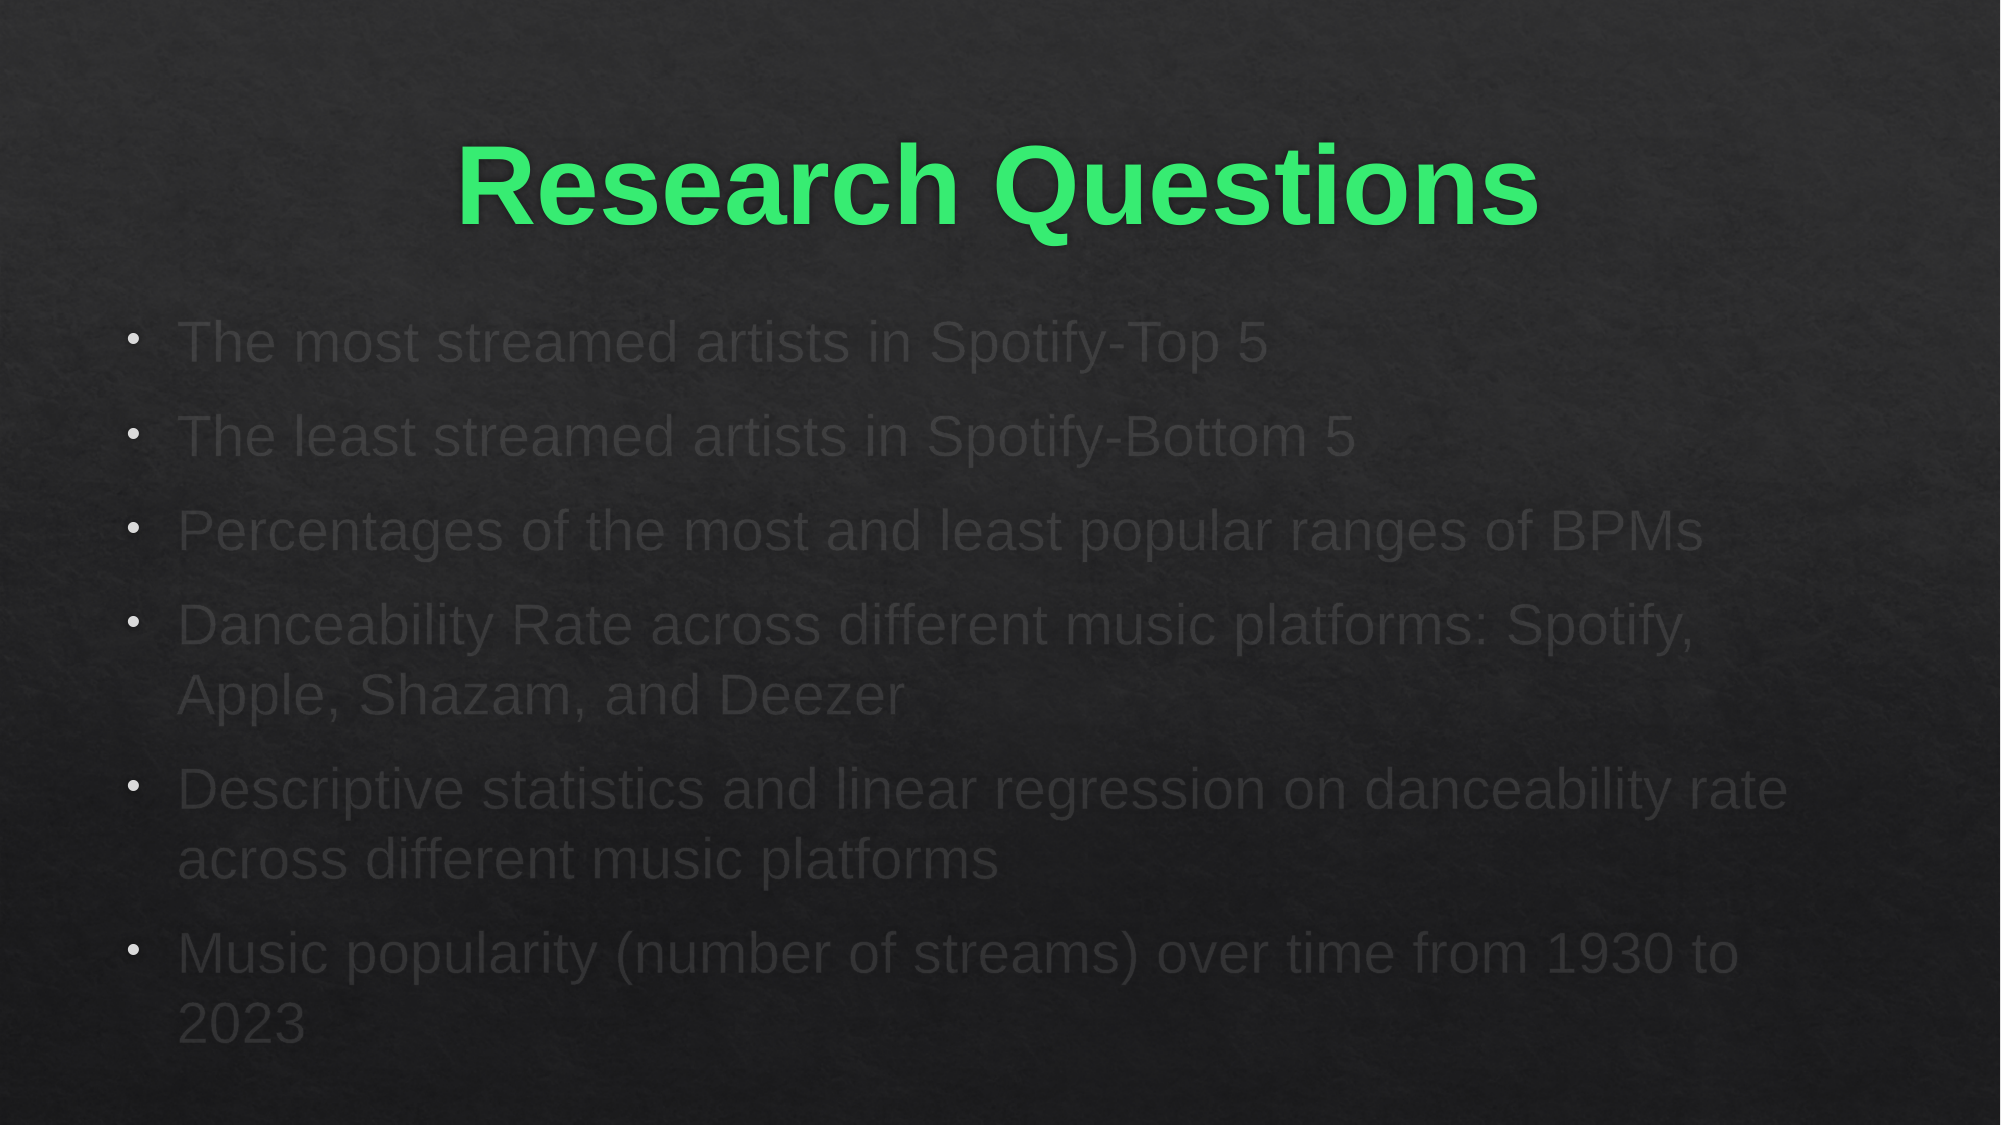

# Research Questions
The most streamed artists in Spotify-Top 5
The least streamed artists in Spotify-Bottom 5
Percentages of the most and least popular ranges of BPMs
Danceability Rate across different music platforms: Spotify, Apple, Shazam, and Deezer
Descriptive statistics and linear regression on danceability rate across different music platforms
Music popularity (number of streams) over time from 1930 to 2023